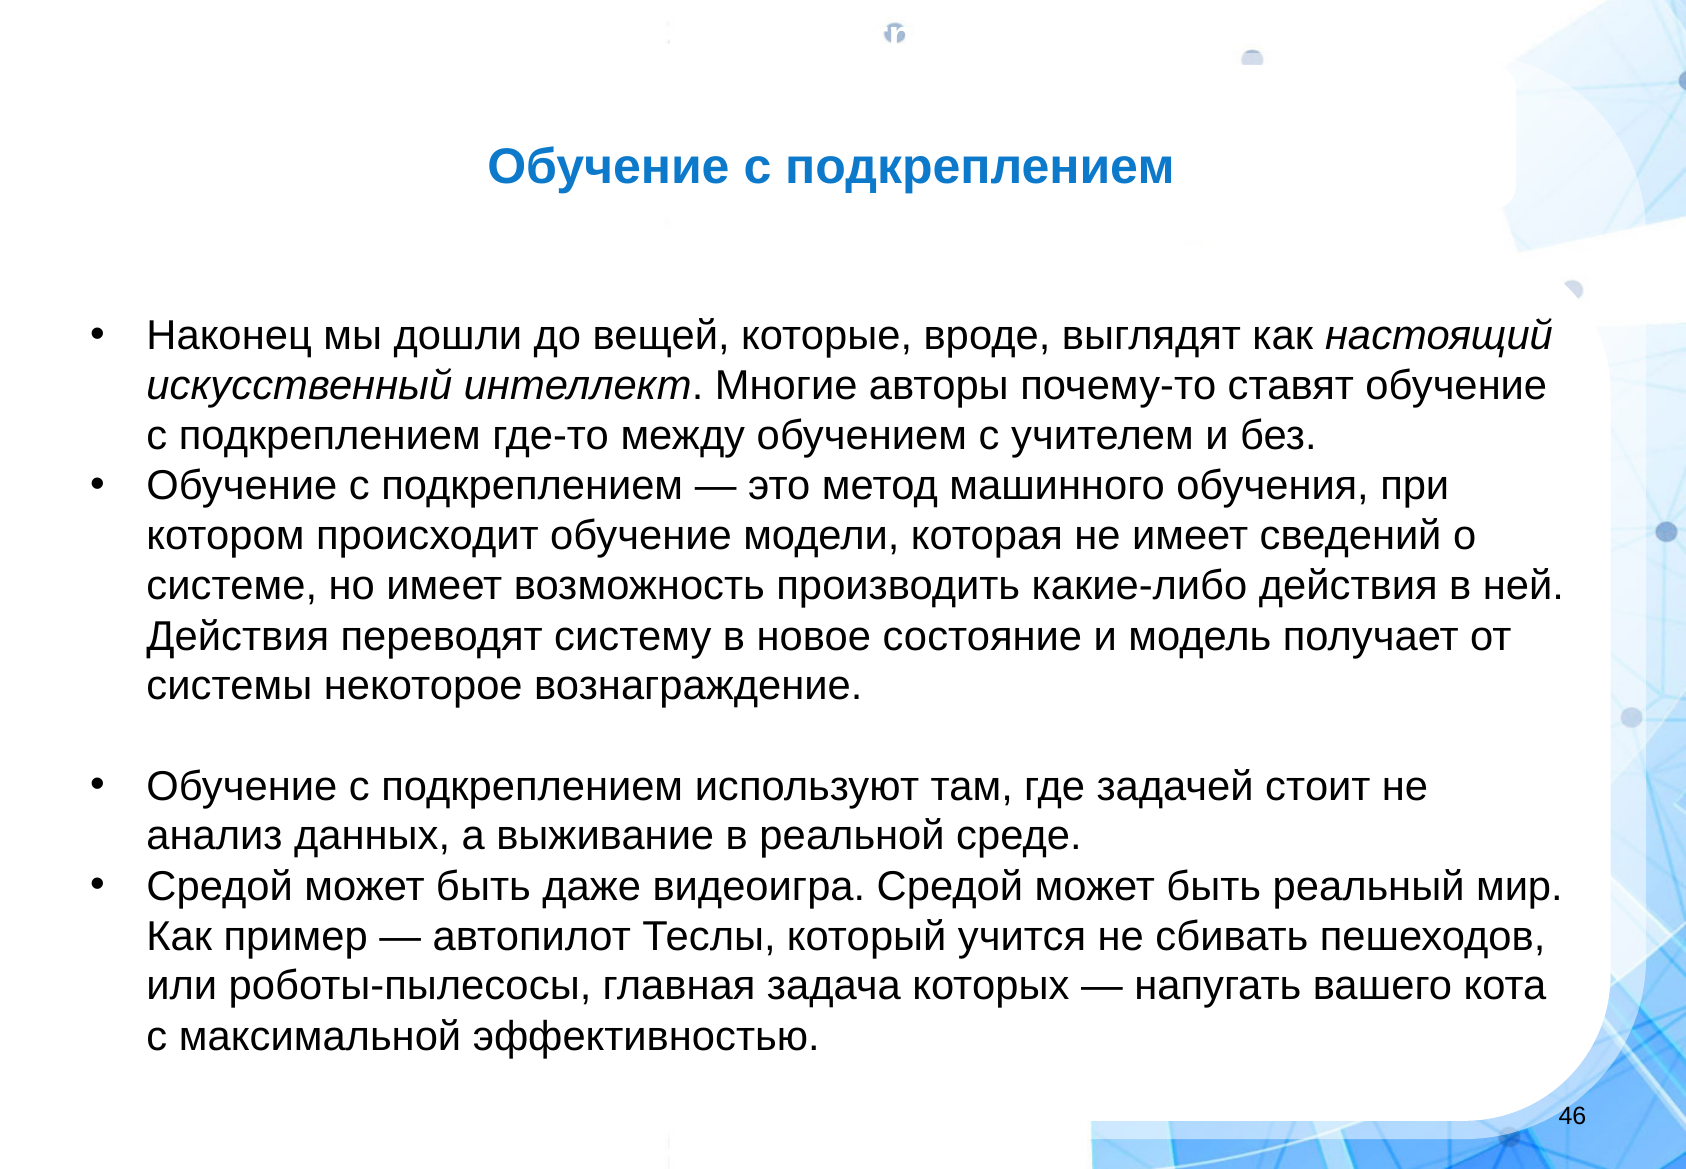

Machine Learning

Обучение с подкреплением

Наконец мы дошли до вещей, которые, вроде, выглядят как настоящий искусственный интеллект. Многие авторы почему-то ставят обучение с подкреплением где-то между обучением с учителем и без.
Обучение с подкреплением — это метод машинного обучения, при котором происходит обучение модели, которая не имеет сведений о системе, но имеет возможность производить какие-либо действия в ней. Действия переводят систему в новое состояние и модель получает от системы некоторое вознаграждение.

Обучение с подкреплением используют там, где задачей стоит не анализ данных, а выживание в реальной среде.
Средой может быть даже видеоигра. Средой может быть реальный мир. Как пример — автопилот Теслы, который учится не сбивать пешеходов, или роботы-пылесосы, главная задача которых — напугать вашего кота с максимальной эффективностью.
46